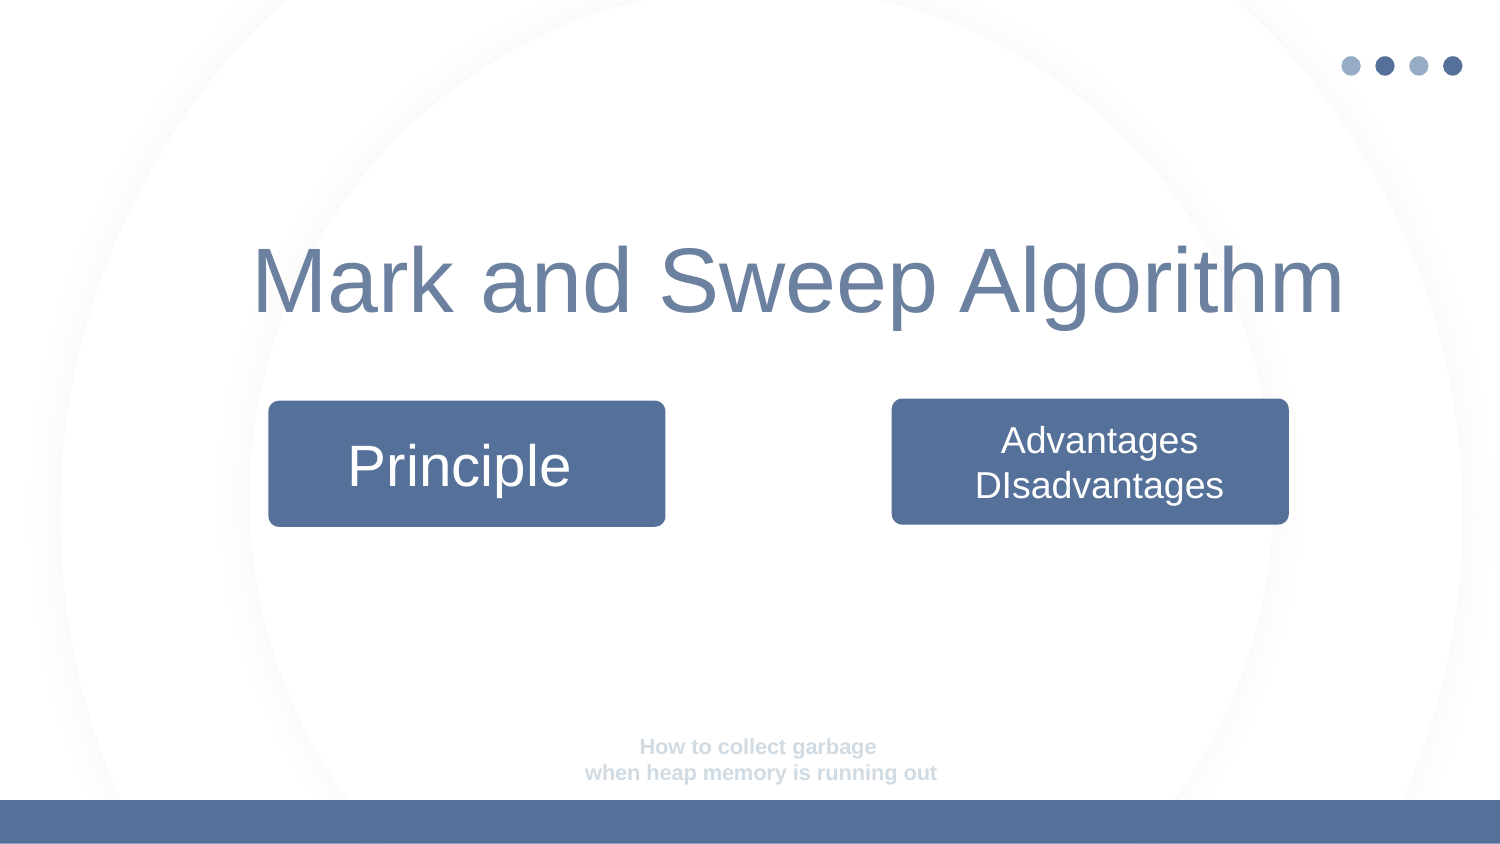

Mark and Sweep Algorithm

Advantages
DIsadvantages

Principle

How to collect garbage
when heap memory is running out